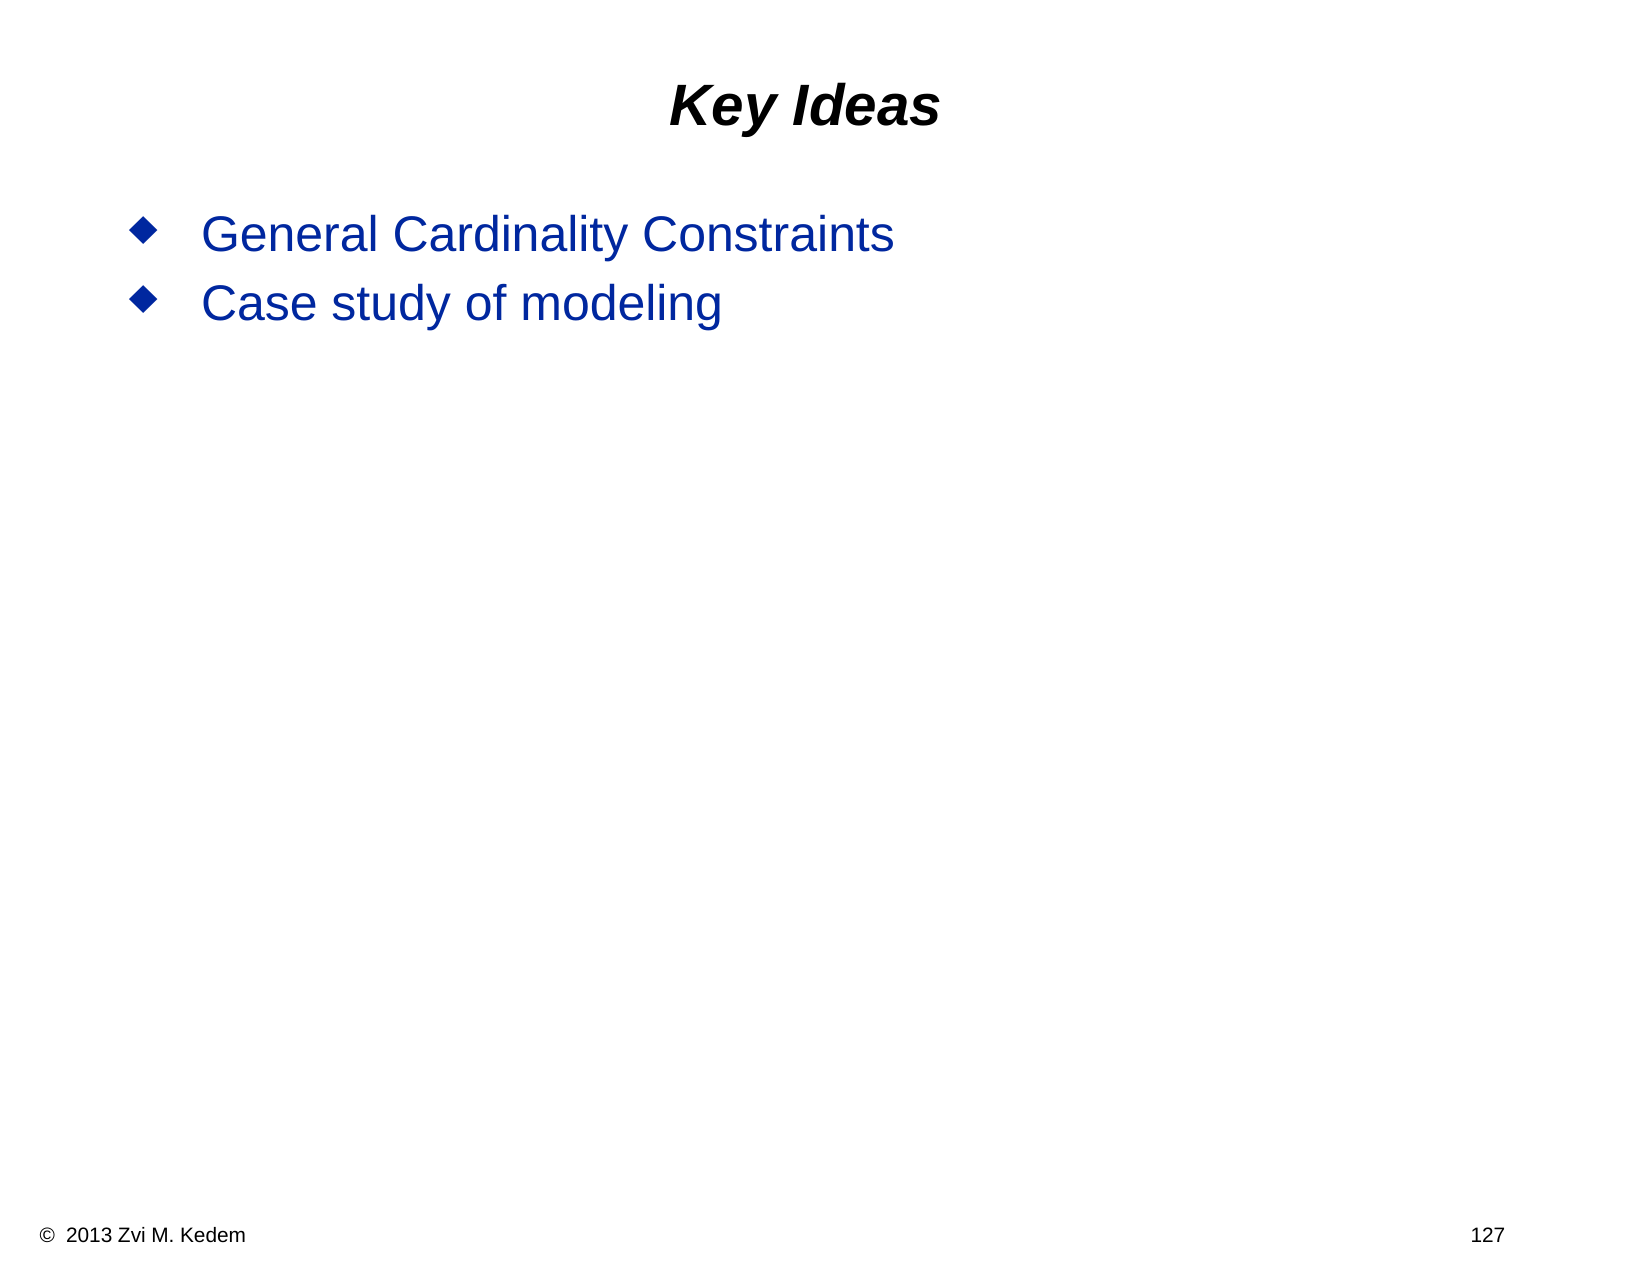

# Key Ideas
General Cardinality Constraints
Case study of modeling